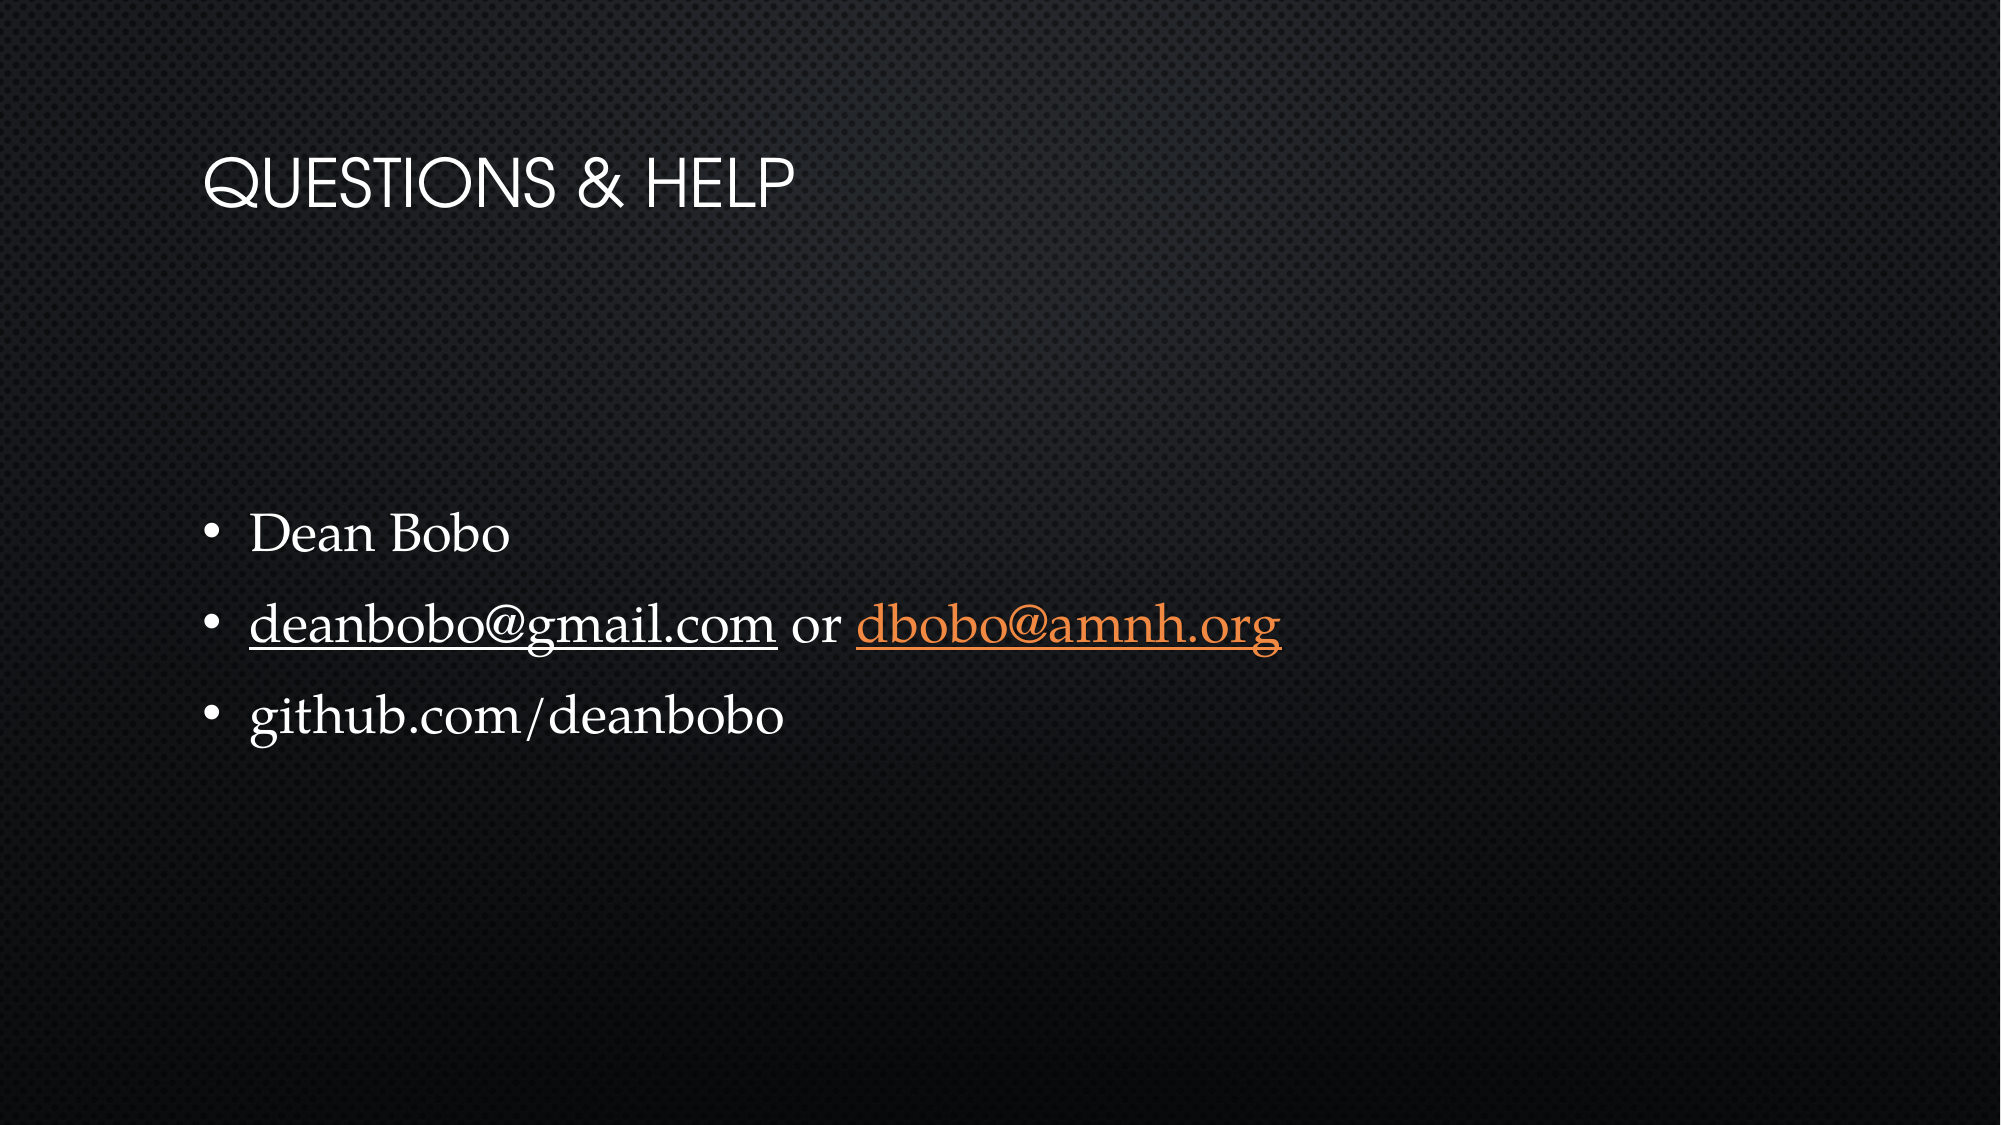

# Questions & Help
Dean Bobo
deanbobo@gmail.com or dbobo@amnh.org
github.com/deanbobo